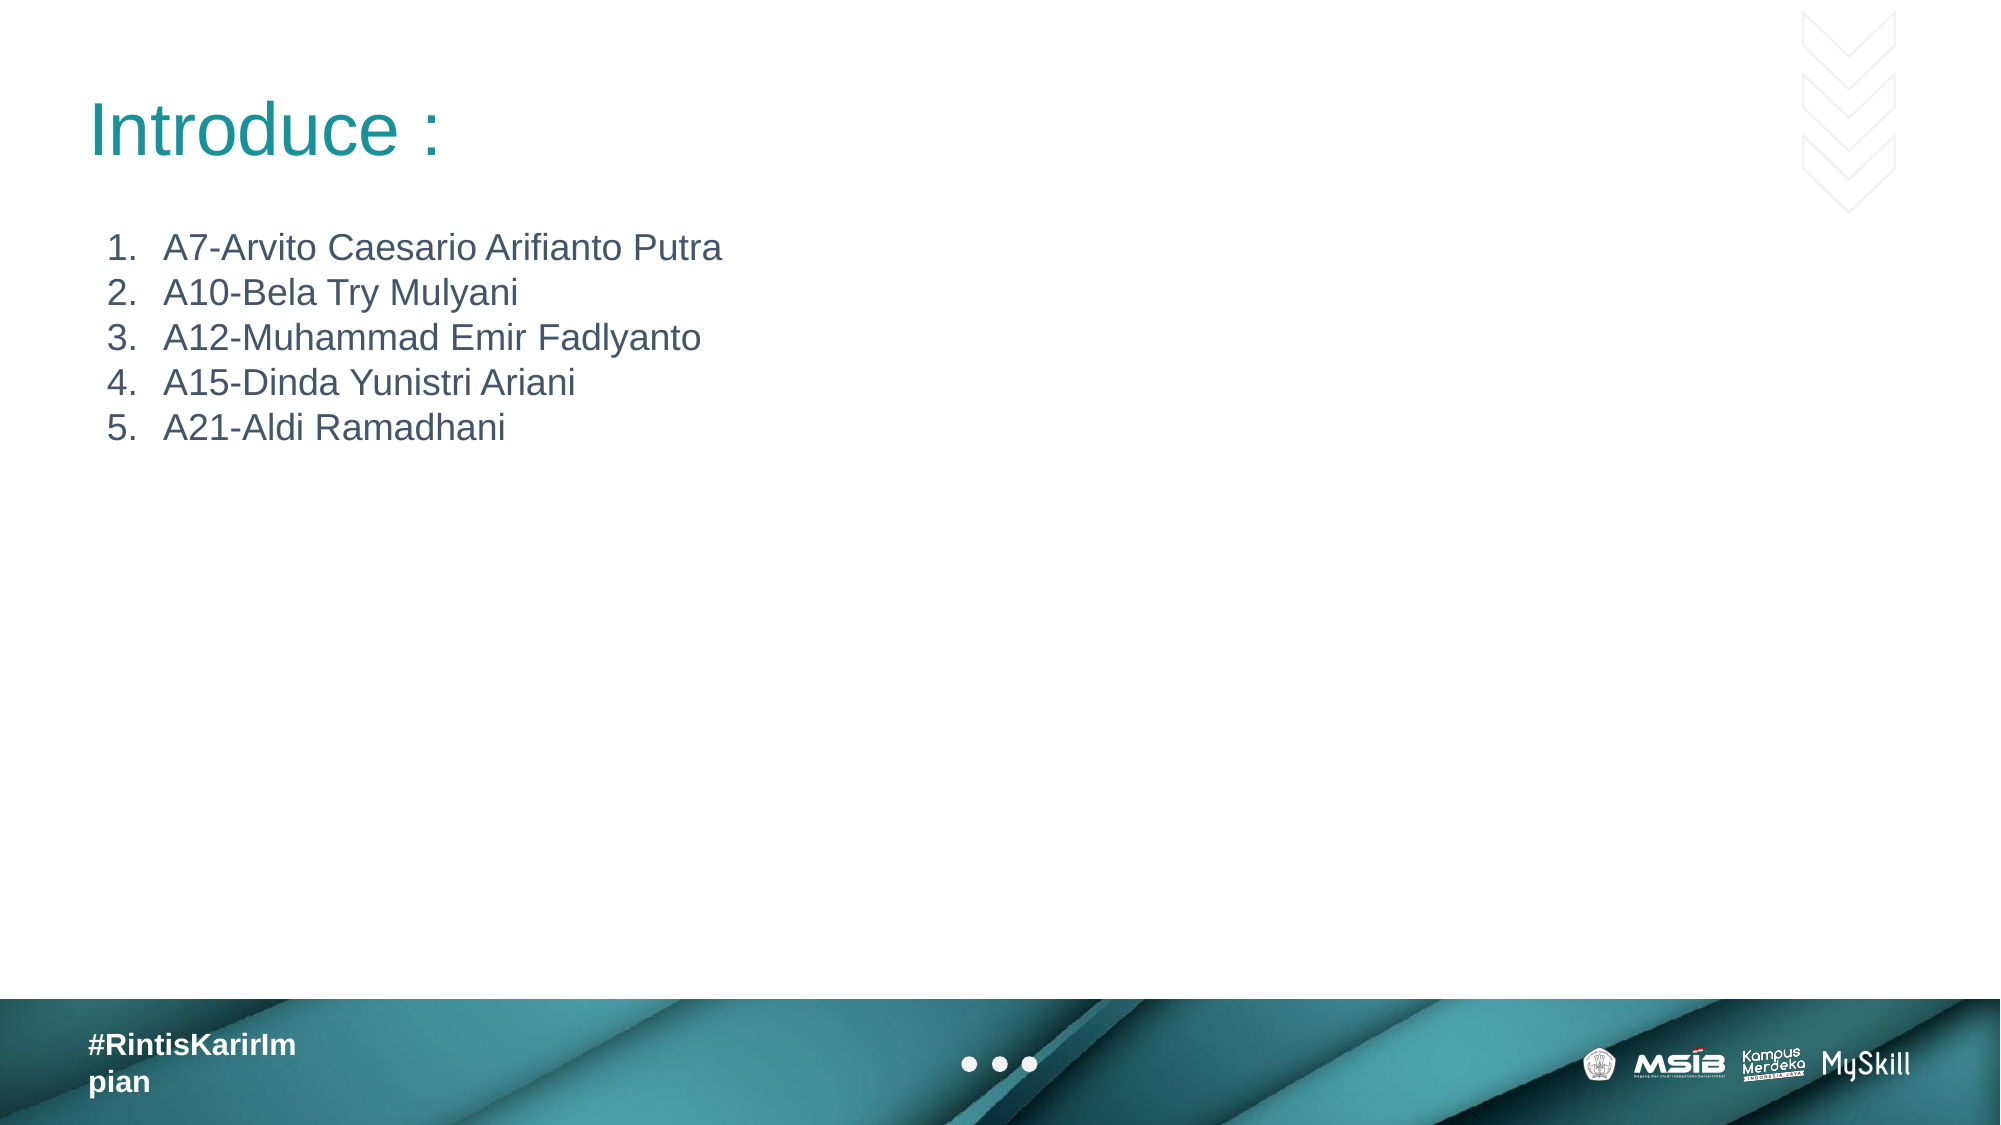

# Introduce :
A7-Arvito Caesario Arifianto Putra
A10-Bela Try Mulyani
A12-Muhammad Emir Fadlyanto
A15-Dinda Yunistri Ariani
A21-Aldi Ramadhani